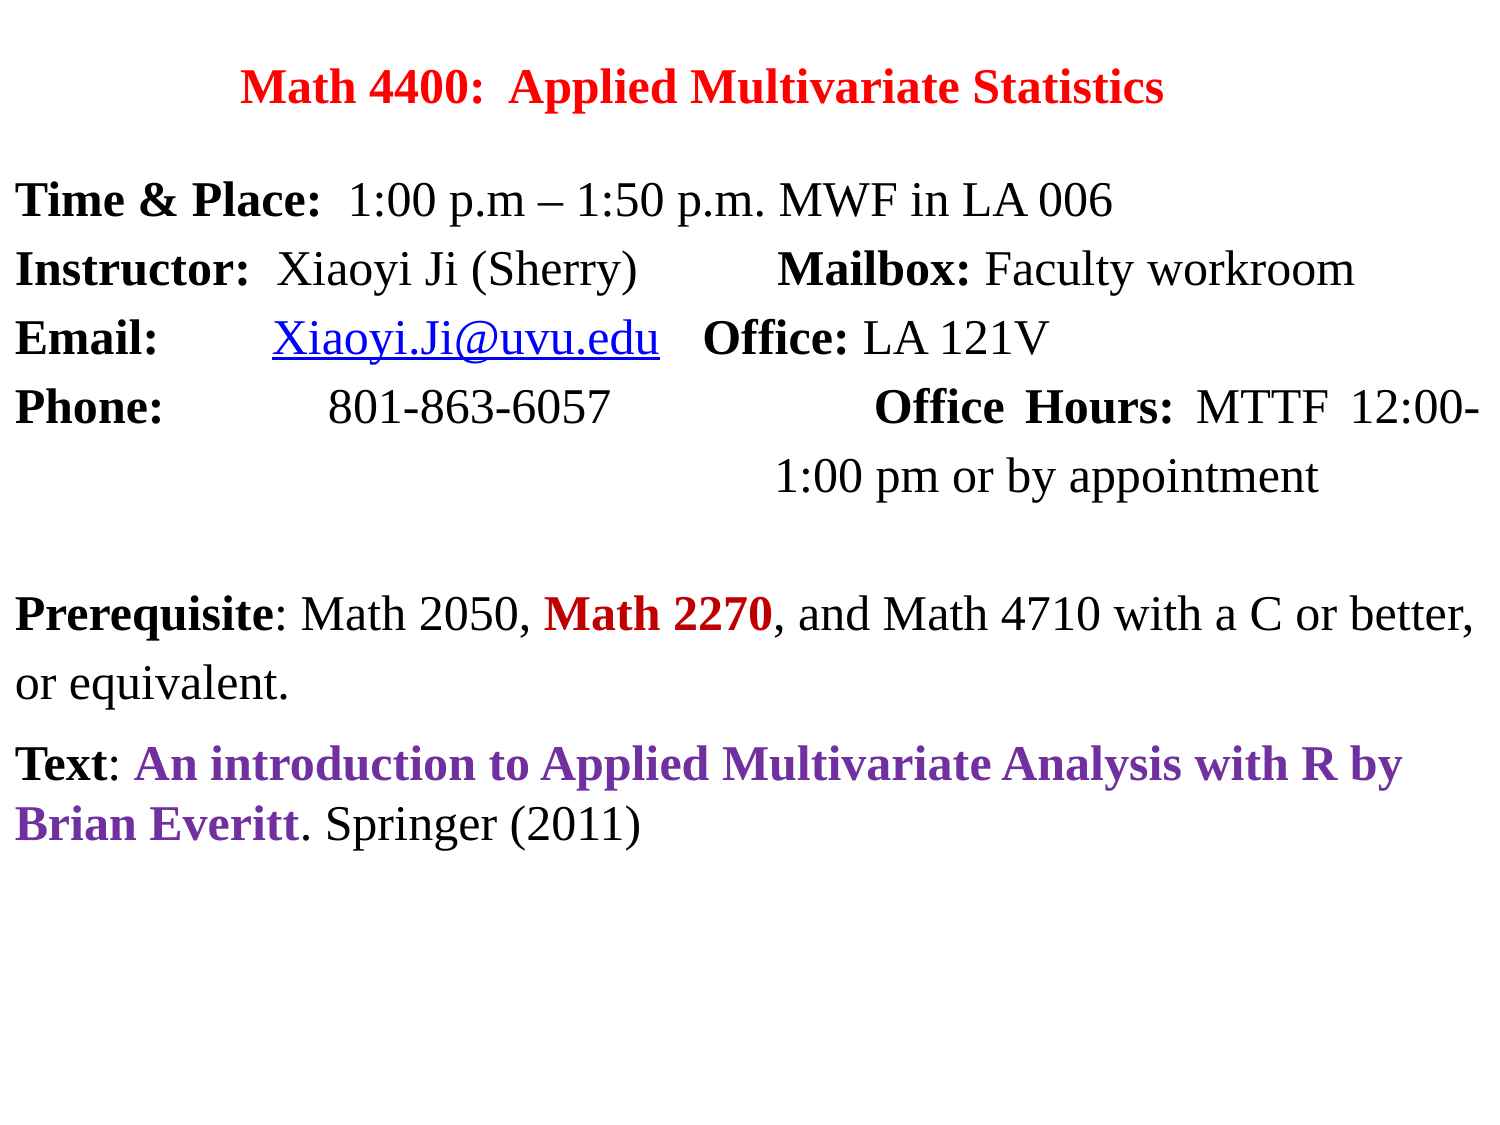

Math 4400:  Applied Multivariate Statistics
Time & Place:  1:00 p.m – 1:50 p.m. MWF in LA 006
Instructor:  Xiaoyi Ji (Sherry)	 Mailbox: Faculty workroom
Email:         Xiaoyi.Ji@uvu.edu	 Office: LA 121V
Phone:        801-863-6057	  	 Office Hours: MTTF 12:00-					1:00 pm or by appointment

Prerequisite: Math 2050, Math 2270, and Math 4710 with a C or better, or equivalent.
Text: An introduction to Applied Multivariate Analysis with R by Brian Everitt. Springer (2011)